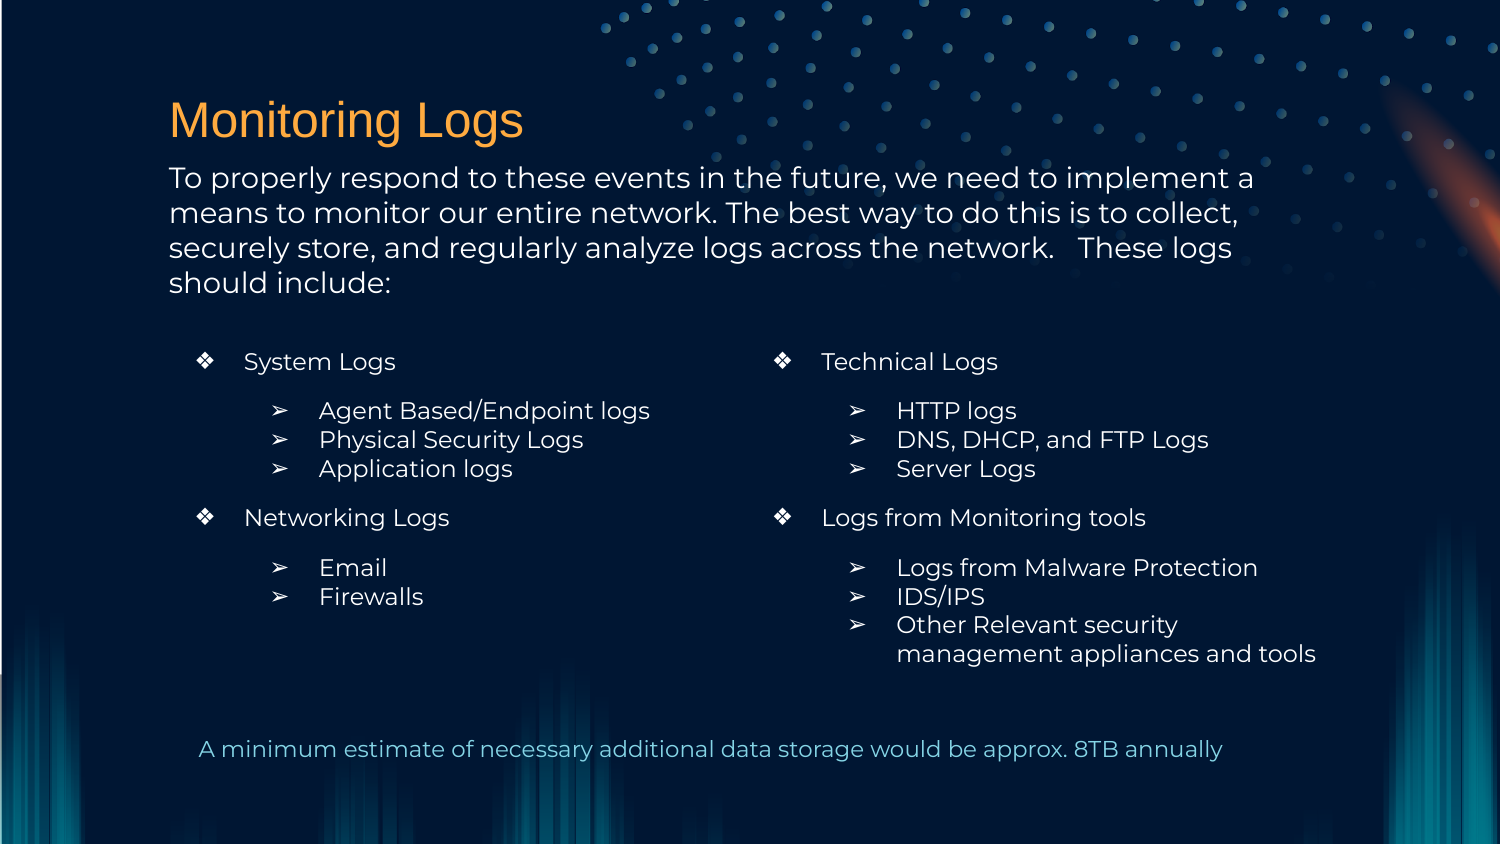

# Monitoring Logs

To properly respond to these events in the future, we need to implement a means to monitor our entire network. The best way to do this is to collect, securely store, and regularly analyze logs across the network.   These logs should include:

System Logs
Agent Based/Endpoint logs
Physical Security Logs
Application logs
Networking Logs
Email
Firewalls
Technical Logs
HTTP logs
DNS, DHCP, and FTP Logs
Server Logs
Logs from Monitoring tools
Logs from Malware Protection
IDS/IPS
Other Relevant security management appliances and tools

A minimum estimate of necessary additional data storage would be approx. 8TB annually